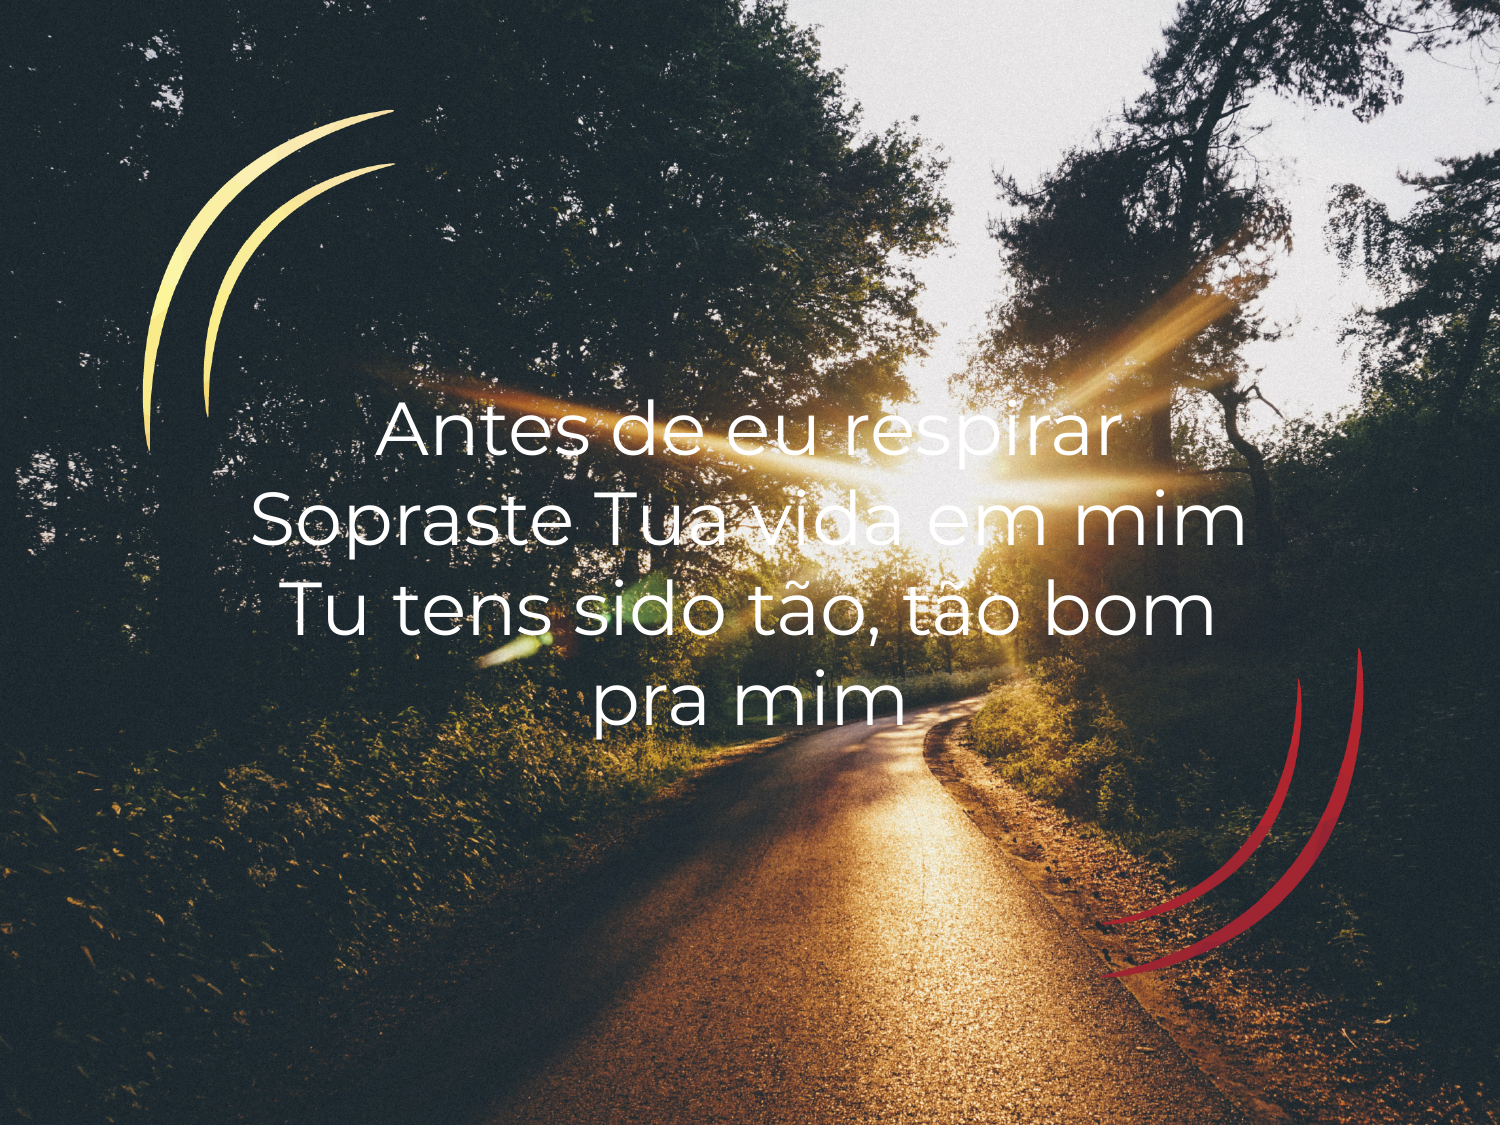

Antes de eu respirar
Sopraste Tua vida em mim
Tu tens sido tão, tão bom pra mim